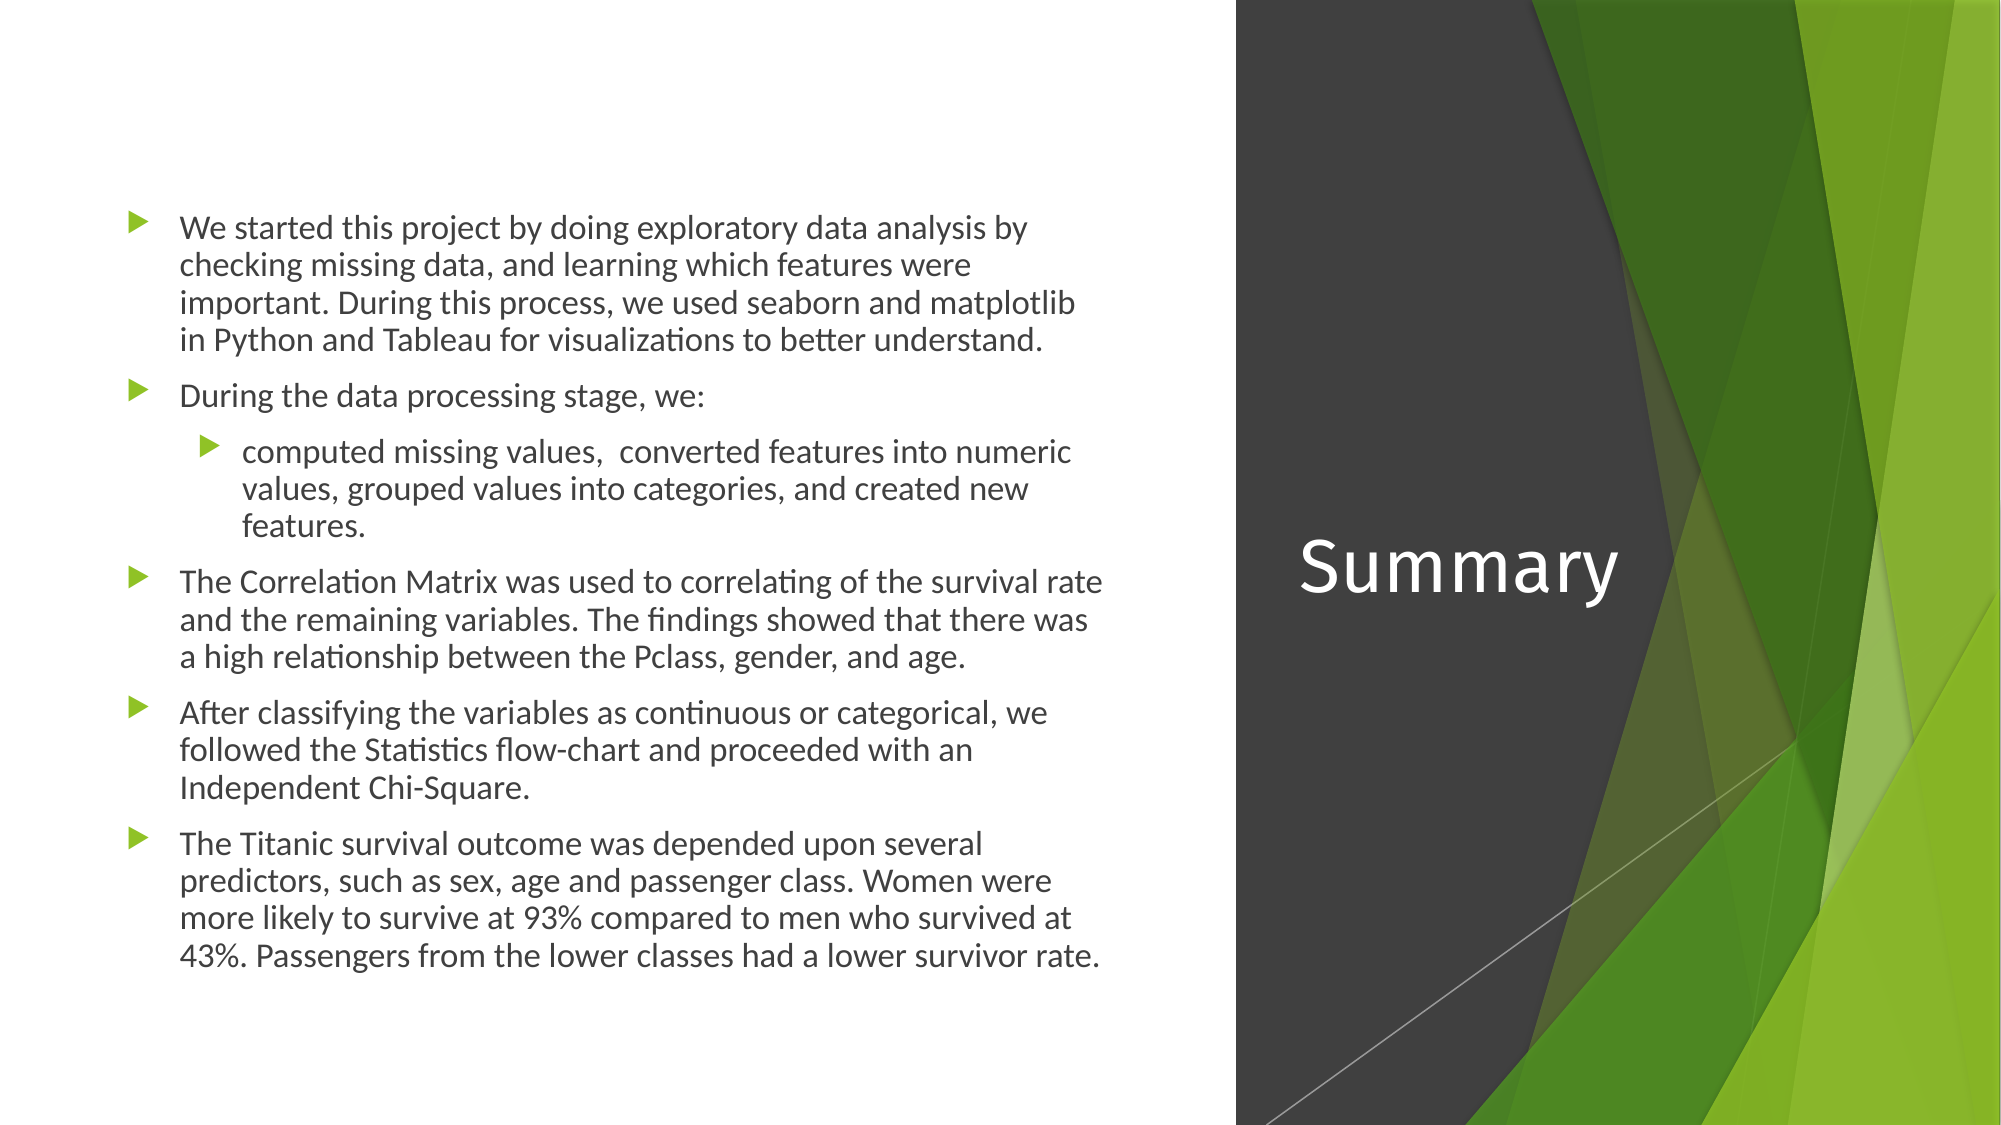

We started this project by doing exploratory data analysis by checking missing data, and learning which features were important. During this process, we used seaborn and matplotlib in Python and Tableau for visualizations to better understand.
During the data processing stage, we:
computed missing values,  converted features into numeric values, grouped values into categories, and created new features.
The Correlation Matrix was used to correlating of the survival rate and the remaining variables. The findings showed that there was a high relationship between the Pclass, gender, and age.
After classifying the variables as continuous or categorical, we followed the Statistics flow-chart and proceeded with an Independent Chi-Square.
The Titanic survival outcome was depended upon several predictors, such as sex, age and passenger class. Women were more likely to survive at 93% compared to men who survived at 43%. Passengers from the lower classes had a lower survivor rate.

# Summary